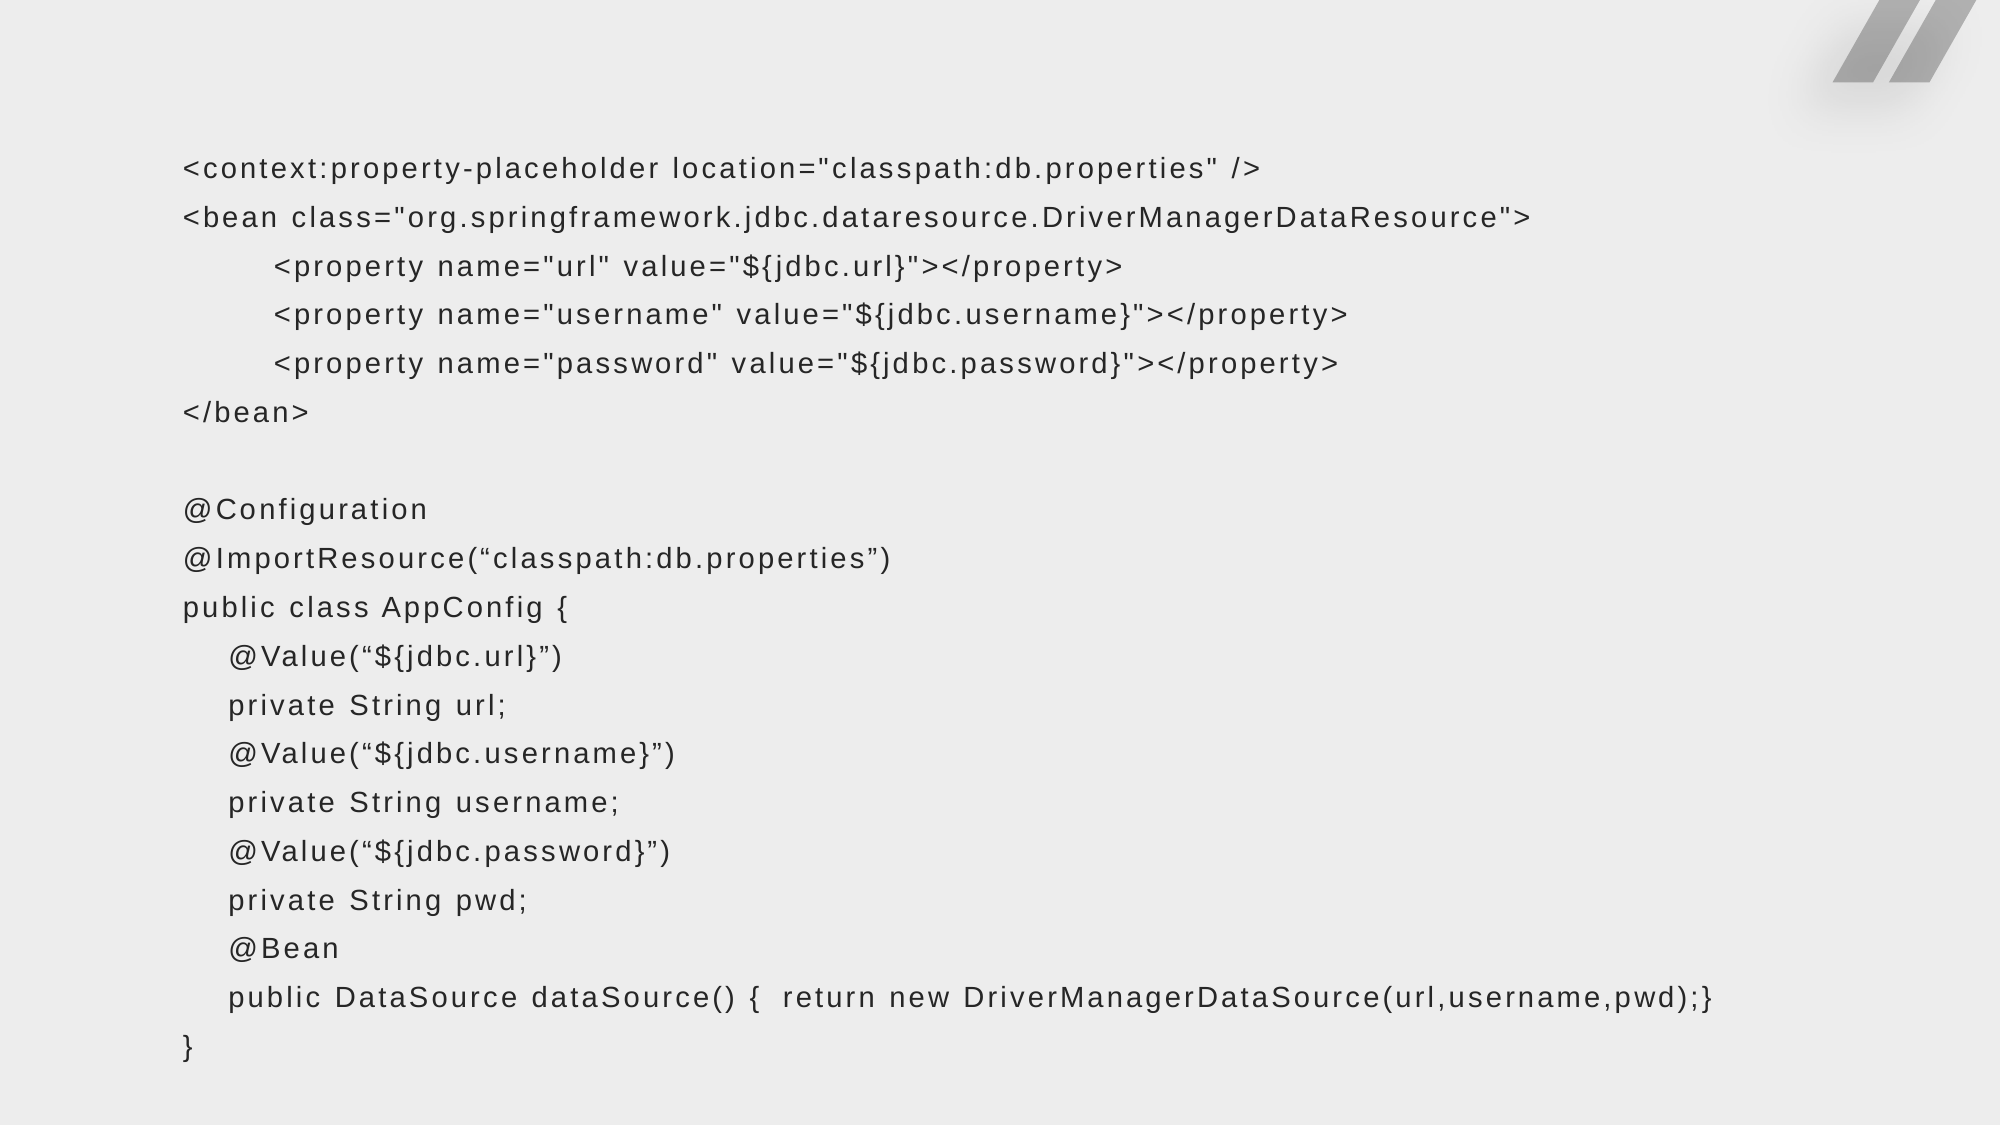

#
<context:property-placeholder location="classpath:db.properties" />
<bean class="org.springframework.jdbc.dataresource.DriverManagerDataResource">
        <property name="url" value="${jdbc.url}"></property>
        <property name="username" value="${jdbc.username}"></property>
        <property name="password" value="${jdbc.password}"></property>
</bean>

@Configuration
@ImportResource(“classpath:db.properties”)
public class AppConfig {
    @Value(“${jdbc.url}”)
    private String url;
    @Value(“${jdbc.username}”)
    private String username;
    @Value(“${jdbc.password}”)
    private String pwd;
    @Bean
    public DataSource dataSource() {	return new DriverManagerDataSource(url,username,pwd);}
}